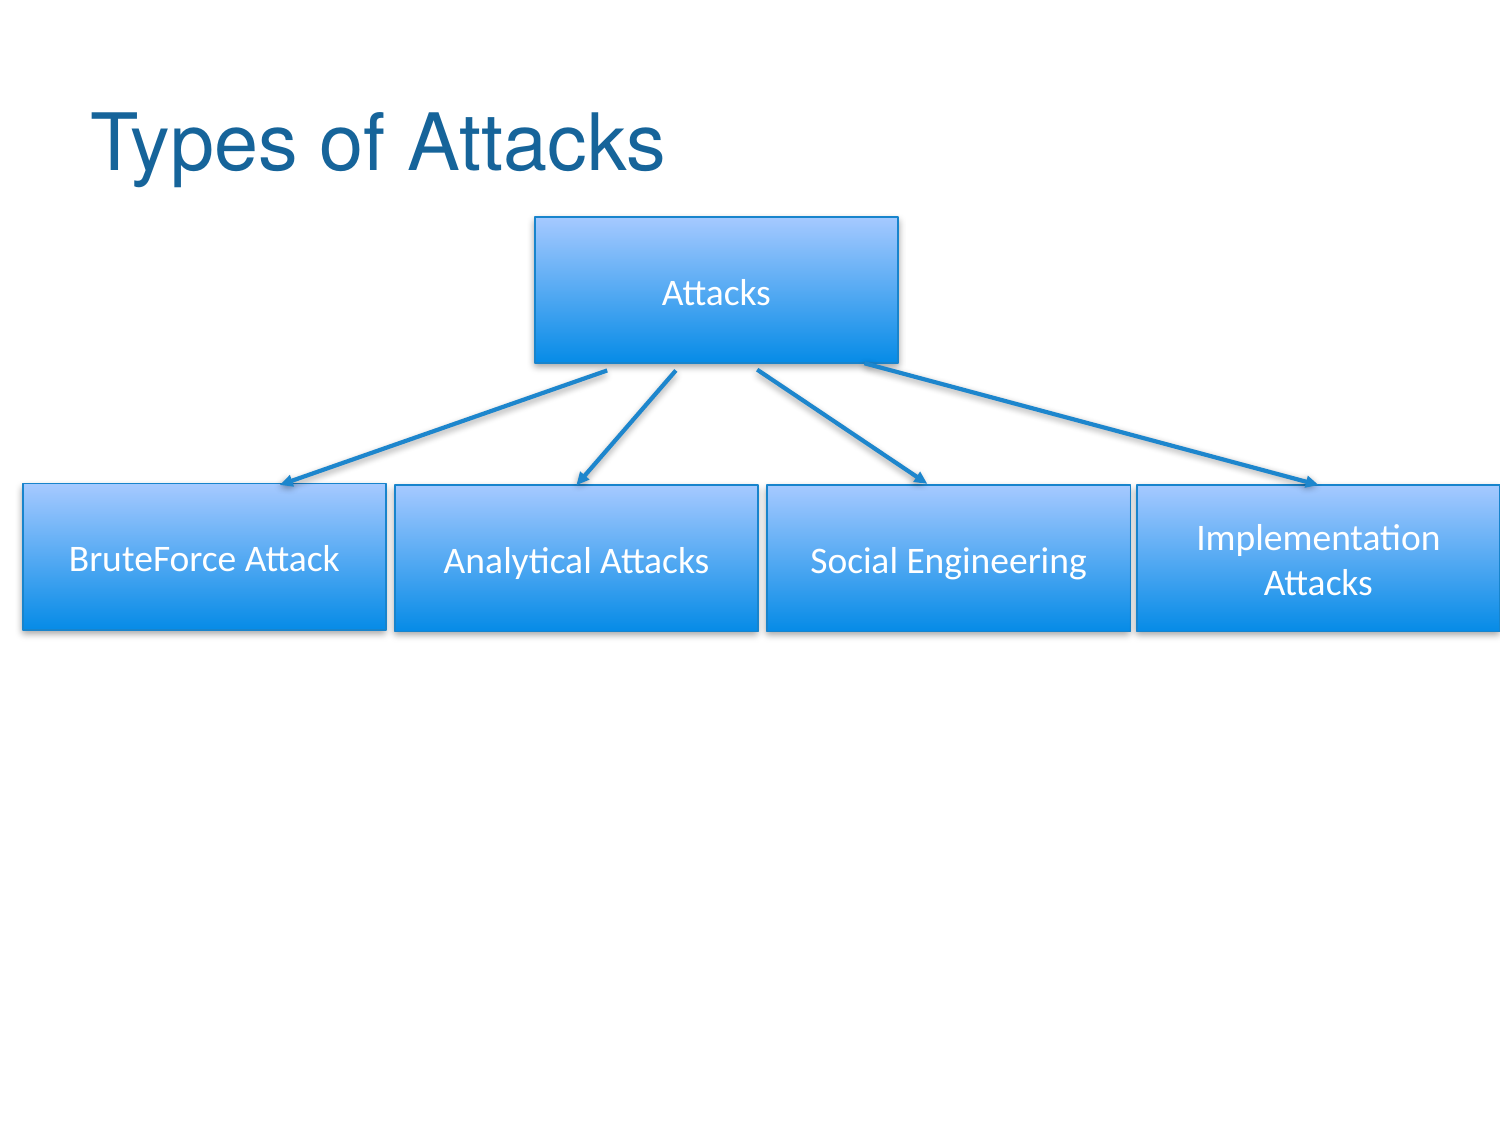

# Types of Attacks
Attacks
BruteForce Attack
Analytical Attacks
Social Engineering
Implementation Attacks